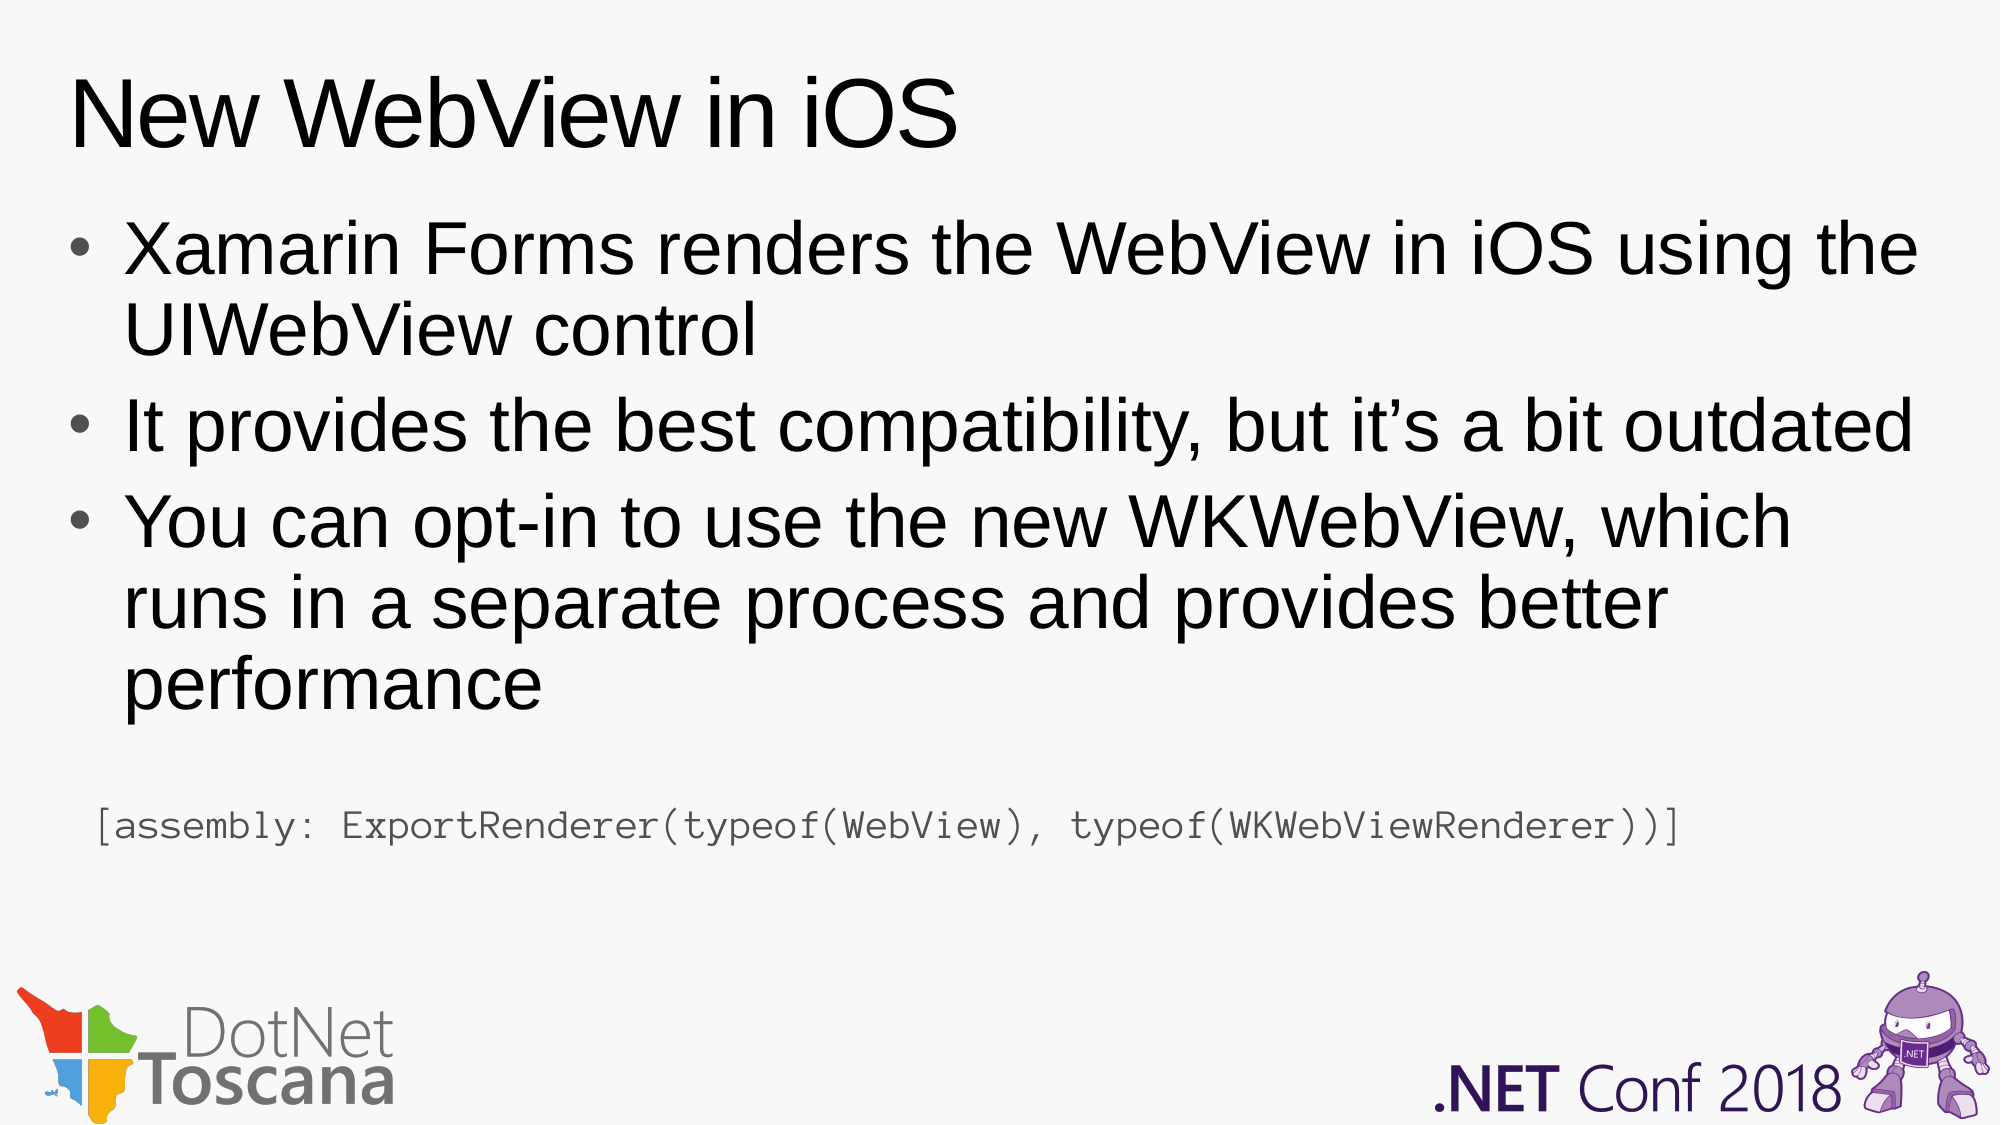

# New WebView in iOS
Xamarin Forms renders the WebView in iOS using the UIWebView control
It provides the best compatibility, but it’s a bit outdated
You can opt-in to use the new WKWebView, which runs in a separate process and provides better performance
[assembly: ExportRenderer(typeof(WebView), typeof(WKWebViewRenderer))]